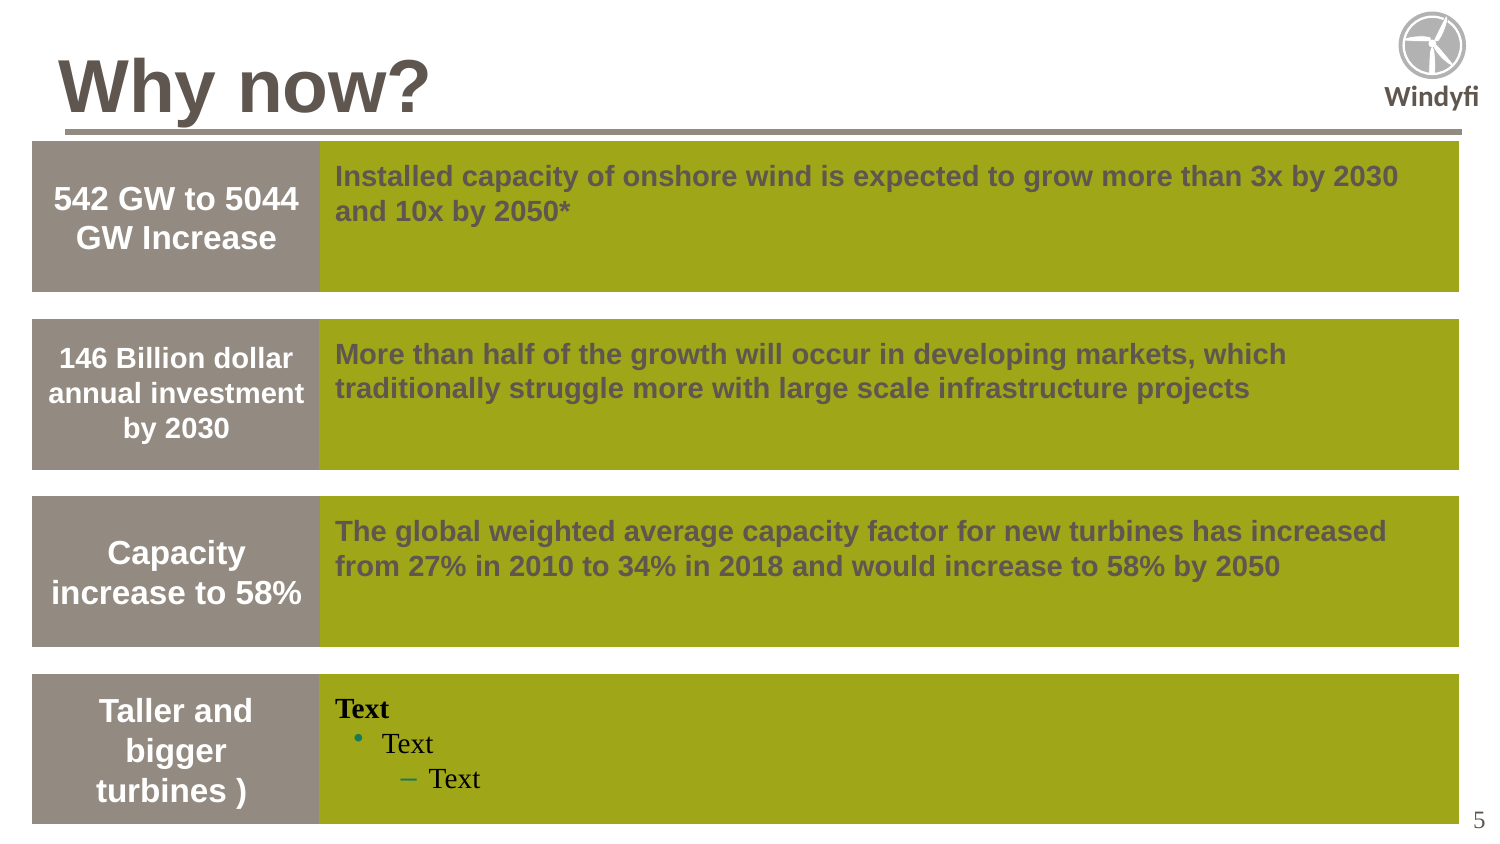

Why now?

542 GW to 5044 GW Increase
Installed capacity of onshore wind is expected to grow more than 3x by 2030 and 10x by 2050*

146 Billion dollar annual investment by 2030

More than half of the growth will occur in developing markets, which traditionally struggle more with large scale infrastructure projects

Capacity increase to 58%

The global weighted average capacity factor for new turbines has increased from 27% in 2010 to 34% in 2018 and would increase to 58% by 2050
Taller and bigger turbines )
Text
Text
Text
  5

Optimal early stage decisions to increase revenue and lower capital expenditure
| High value |  |
| --- | --- |
| Middle value |  |
| Low value |  |